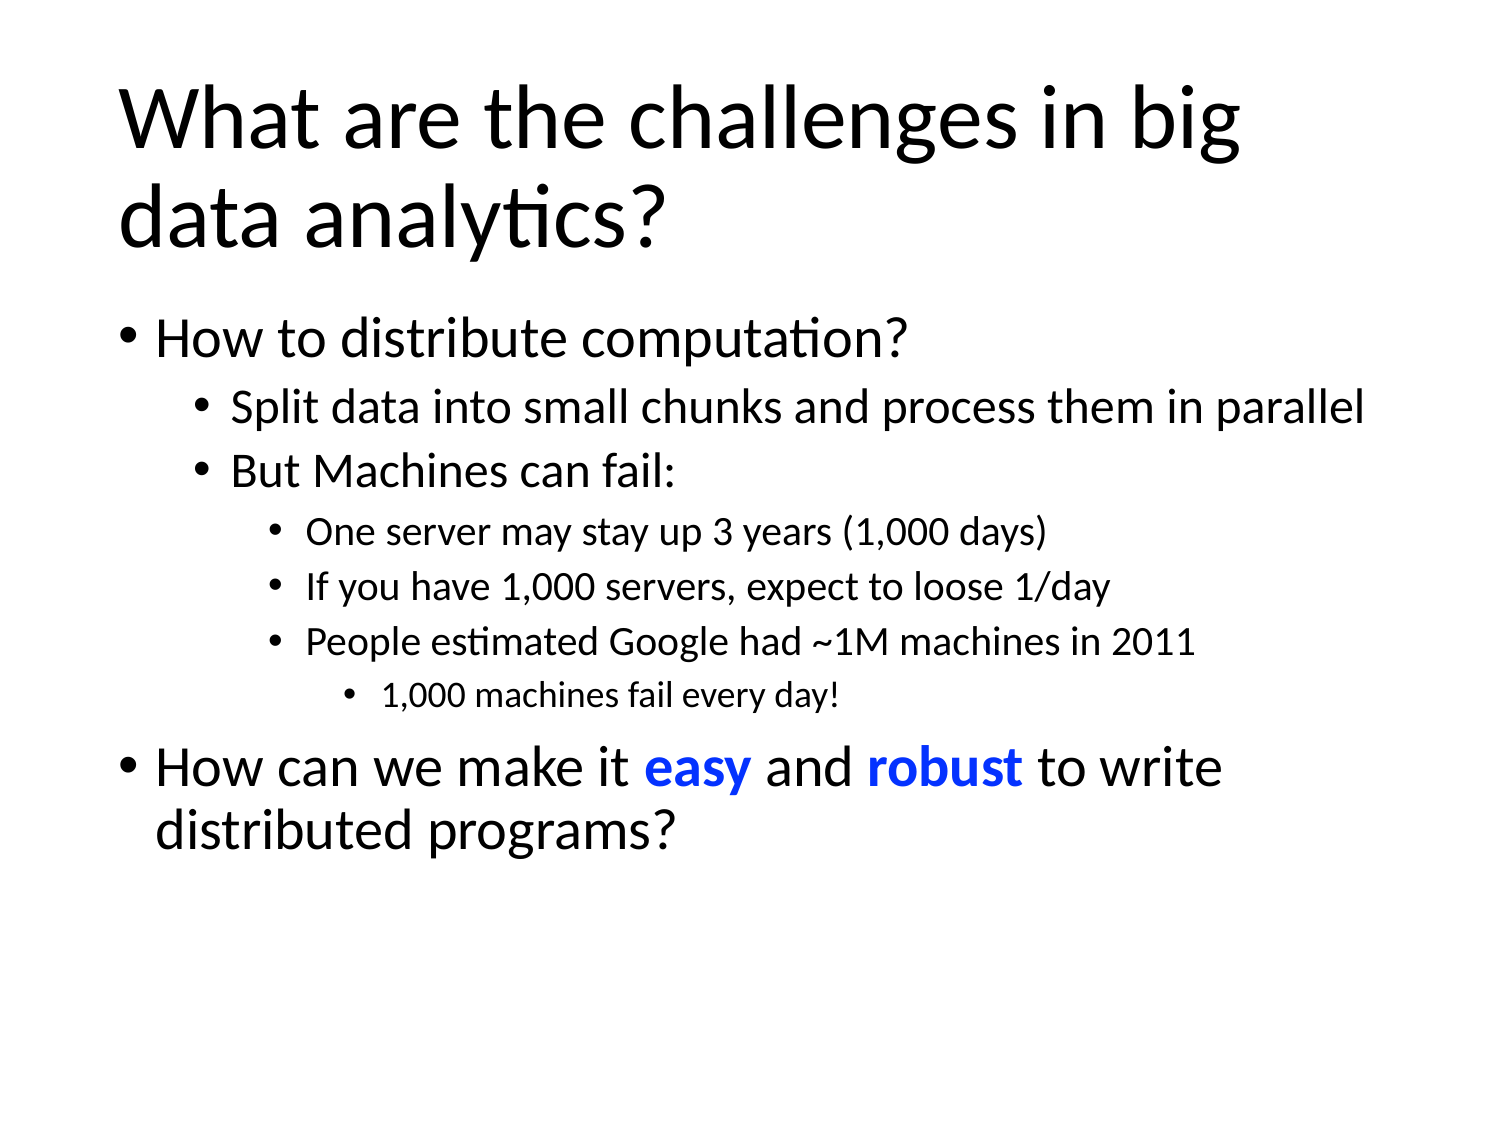

# What are the challenges in big data analytics?
How to distribute computation?
Split data into small chunks and process them in parallel
But Machines can fail:
One server may stay up 3 years (1,000 days)
If you have 1,000 servers, expect to loose 1/day
People estimated Google had ~1M machines in 2011
1,000 machines fail every day!
How can we make it easy and robust to write distributed programs?